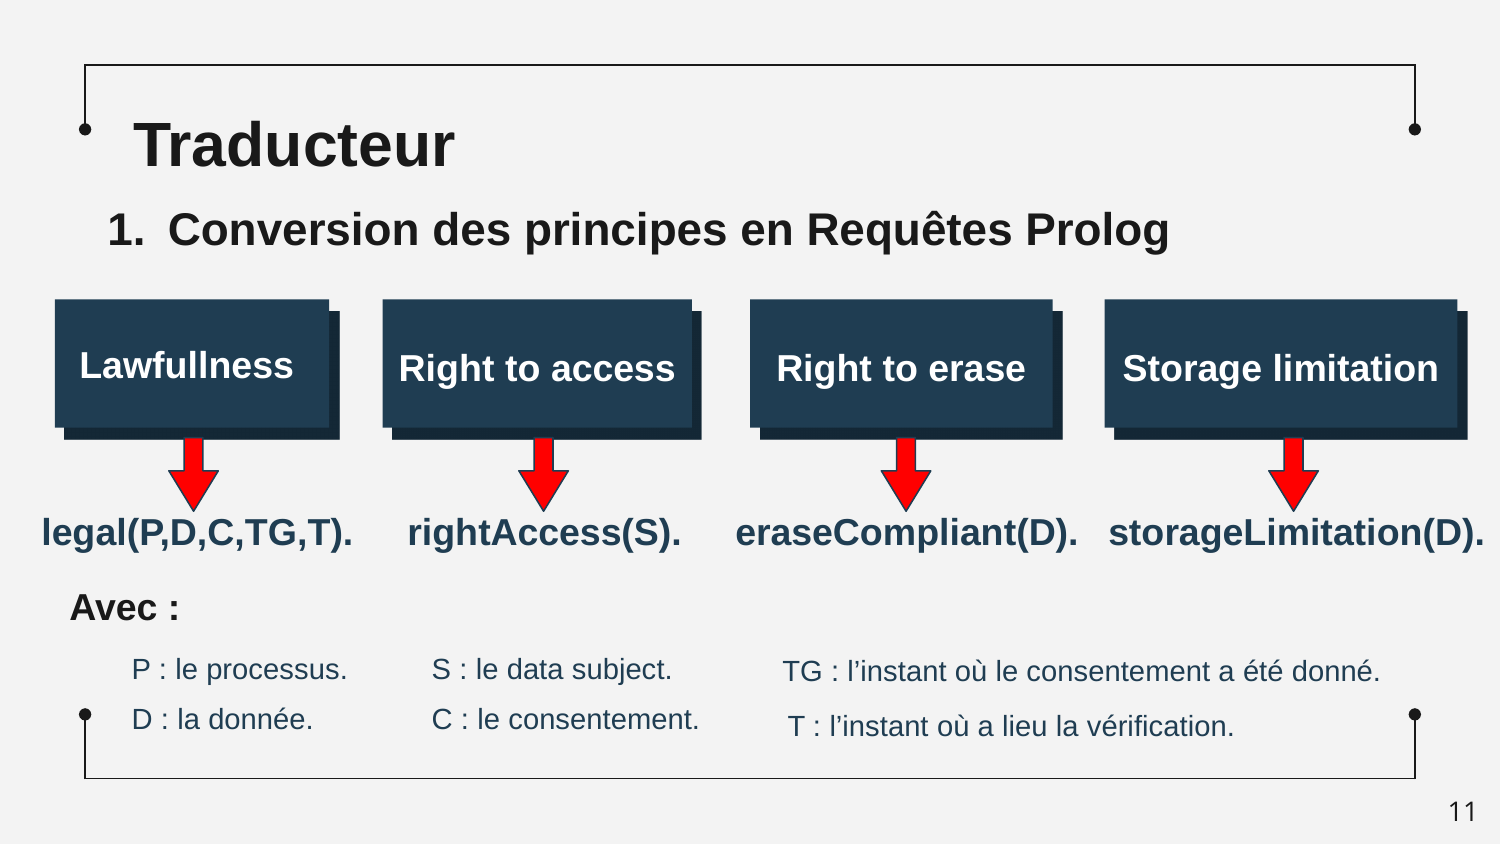

# Traducteur
Conversion des principes en Requêtes Prolog
Lawfullness
Right to access
 Right to erase
Storage limitation

legal(P,D,C,TG,T).
rightAccess(S).
eraseCompliant(D).
storageLimitation(D).
Avec :
P : le processus.
S : le data subject.
TG : l’instant où le consentement a été donné.
D : la donnée.
C : le consentement.
T : l’instant où a lieu la vérification.
11